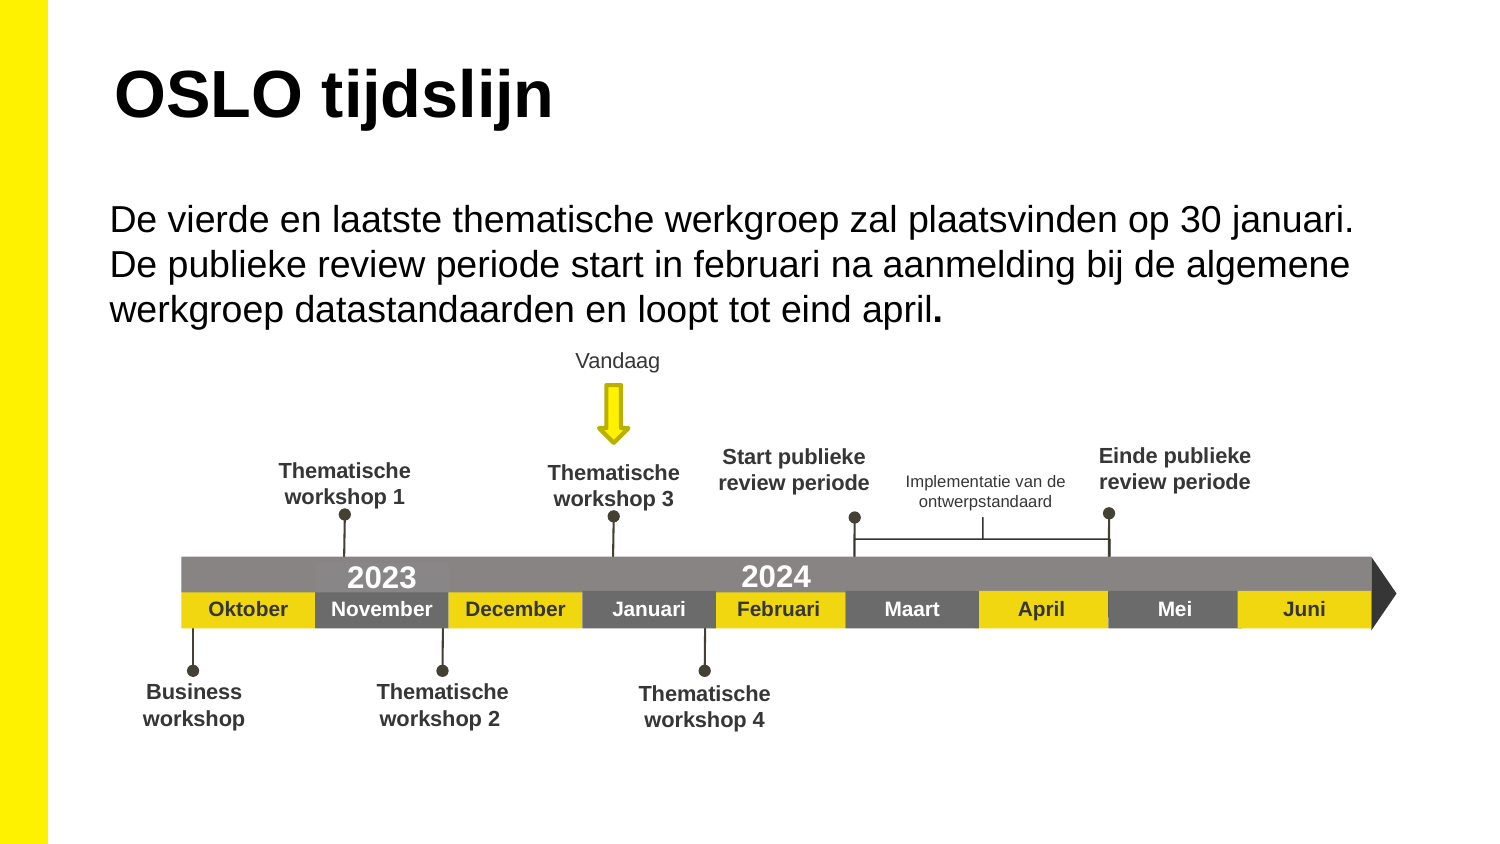

OSLO tijdslijn
De vierde en laatste thematische werkgroep zal plaatsvinden op 30 januari.
De publieke review periode start in februari na aanmelding bij de algemene werkgroep datastandaarden en loopt tot eind april.
Vandaag

Einde publieke review periode
Start publieke review periode
Thematische workshop 1
Thematische workshop 3

Implementatie van de ontwerpstandaard

2024
2023

Oktober
November
December
Januari
Februari
Maart
April
Mei
Juni
Thematische workshop 4
Business workshop
Thematische workshop 2